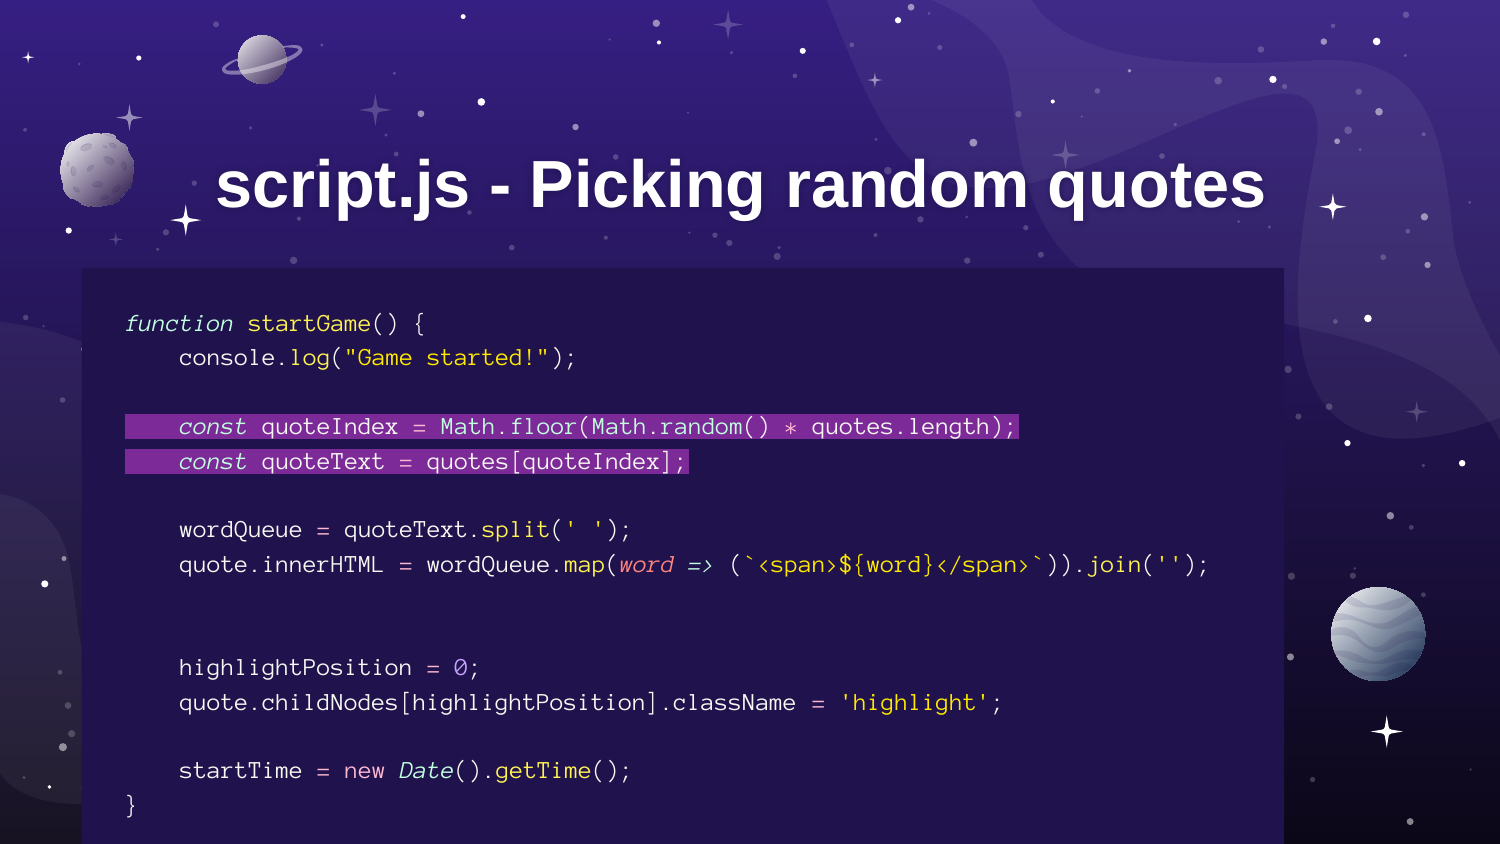

# script.js - Picking random quotes

function startGame() {
    console.log("Game started!");

    const quoteIndex = Math.floor(Math.random() * quotes.length);
    const quoteText = quotes[quoteIndex];

    wordQueue = quoteText.split(' ');
    quote.innerHTML = wordQueue.map(word => (`<span>${word}</span>`)).join('');

    highlightPosition = 0;
    quote.childNodes[highlightPosition].className = 'highlight';

    startTime = new Date().getTime();
}